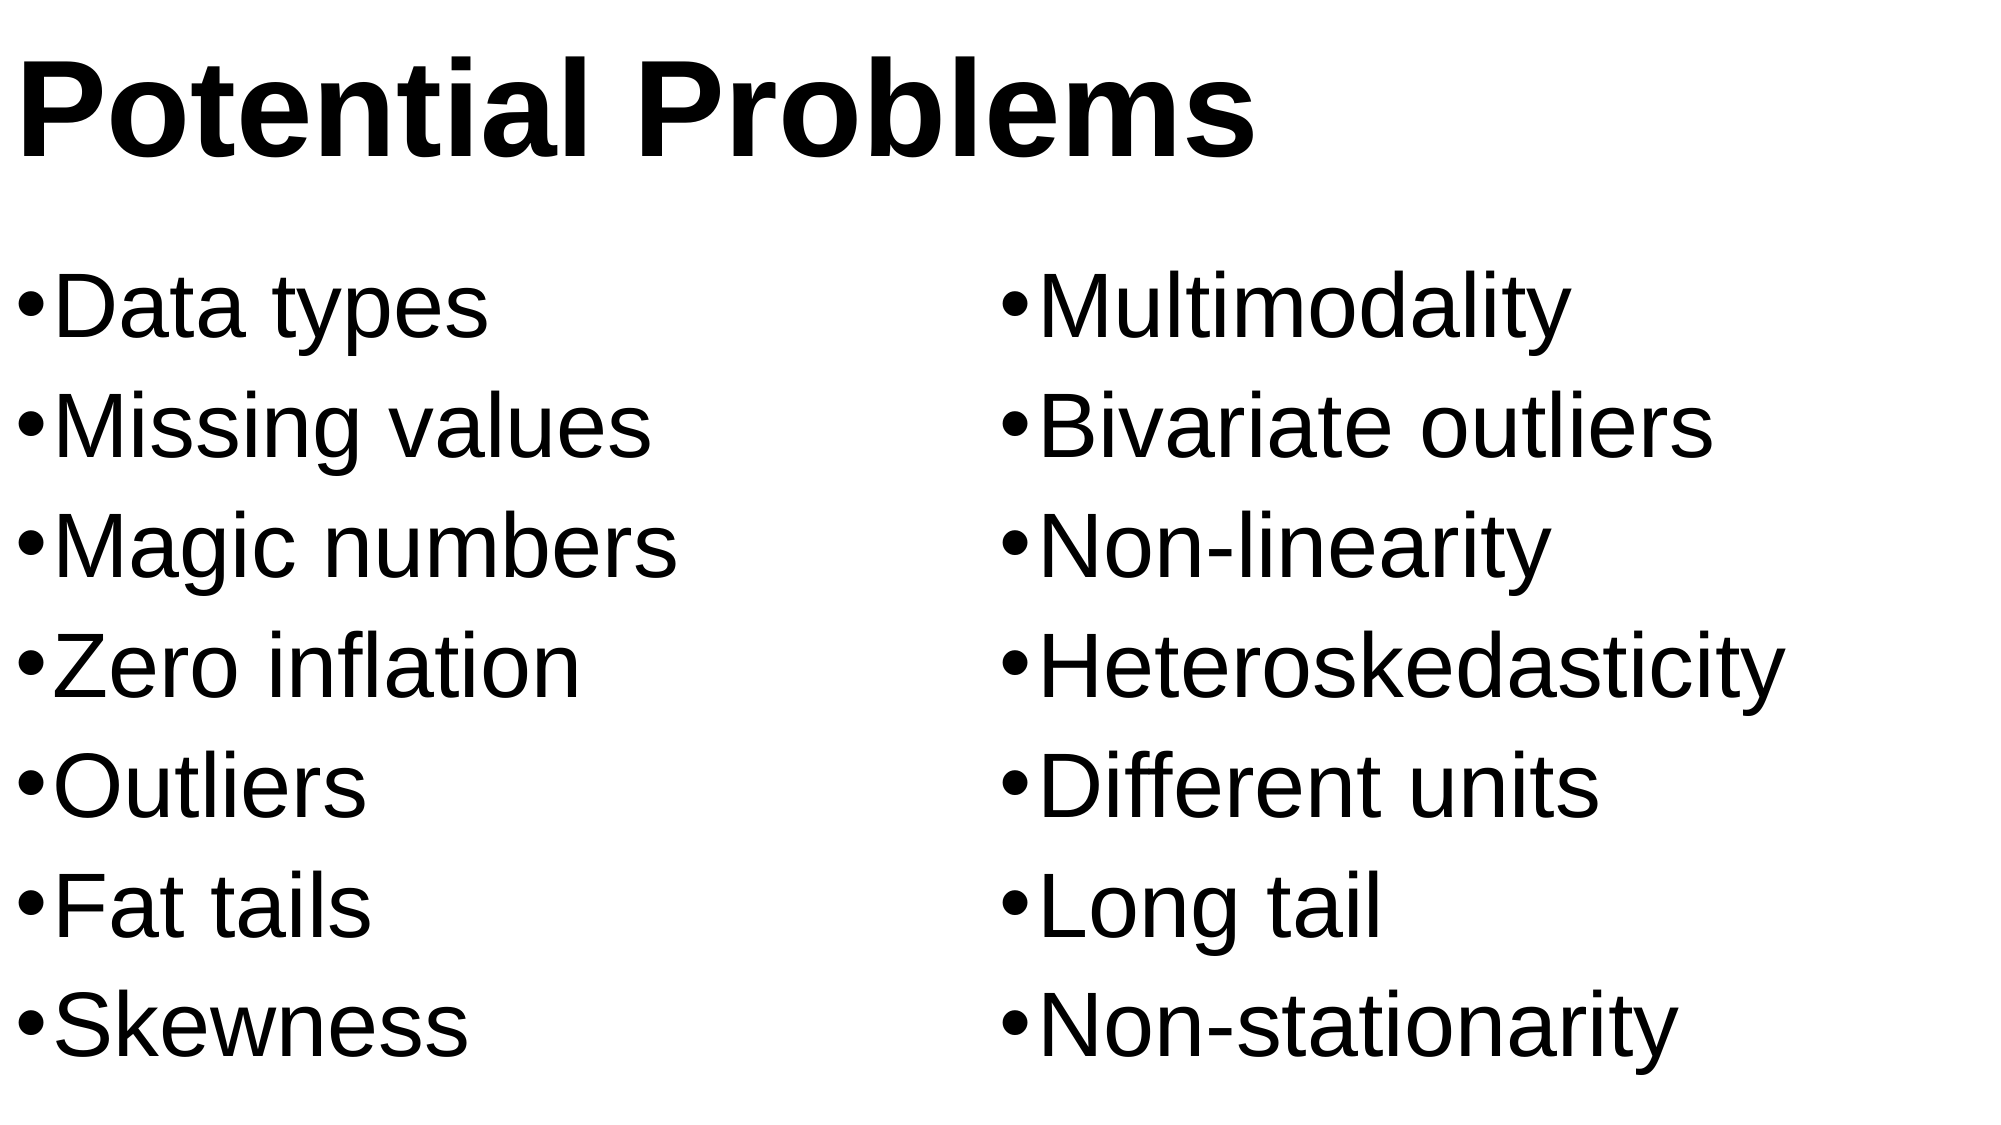

# Potential Problems
Data types
Missing values
Magic numbers
Zero inflation
Outliers
Fat tails
Skewness
Multimodality
Bivariate outliers
Non-linearity
Heteroskedasticity
Different units
Long tail
Non-stationarity